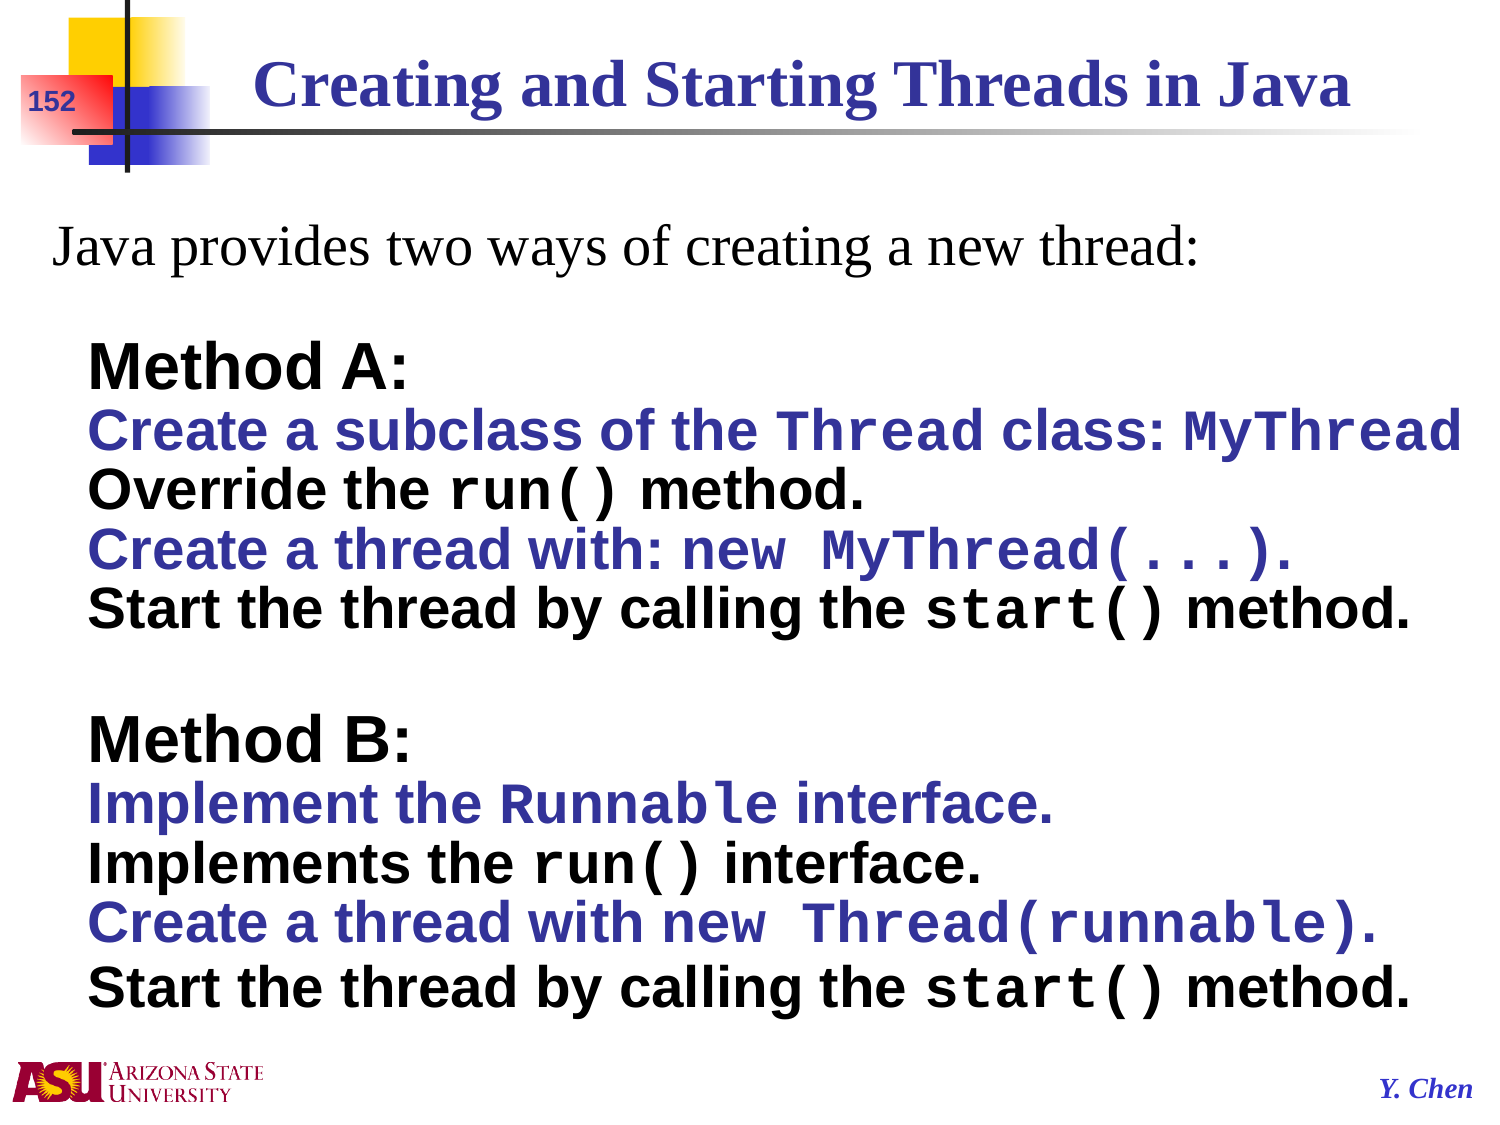

# Creating and Starting Threads in Java
152

Java provides two ways of creating a new thread:

Method A:
Create a subclass of the Thread class: MyThread
Override the run() method.
Create a thread with: new MyThread(...).
Start the thread by calling the start() method.

Method B:
Implement the Runnable interface.
Implements the run() interface.
Create a thread with new Thread(runnable).
Start the thread by calling the start() method.